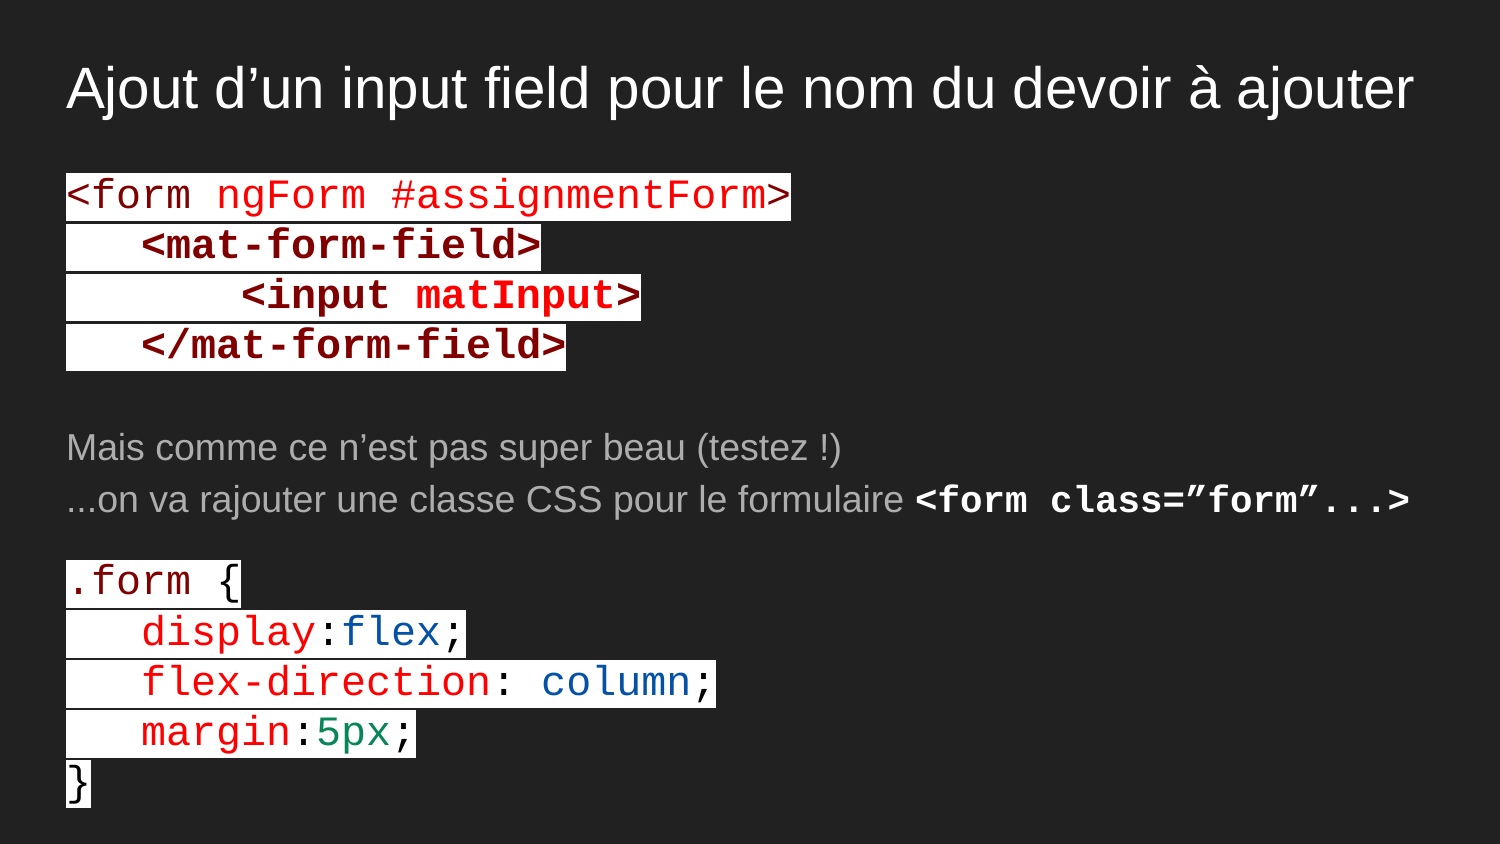

# Ajout d’un input field pour le nom du devoir à ajouter
<form ngForm #assignmentForm>
   <mat-form-field>
       <input matInput>
   </mat-form-field>
Mais comme ce n’est pas super beau (testez !)
...on va rajouter une classe CSS pour le formulaire <form class=”form”...>
.form {
   display:flex;
   flex-direction: column;
   margin:5px;
}